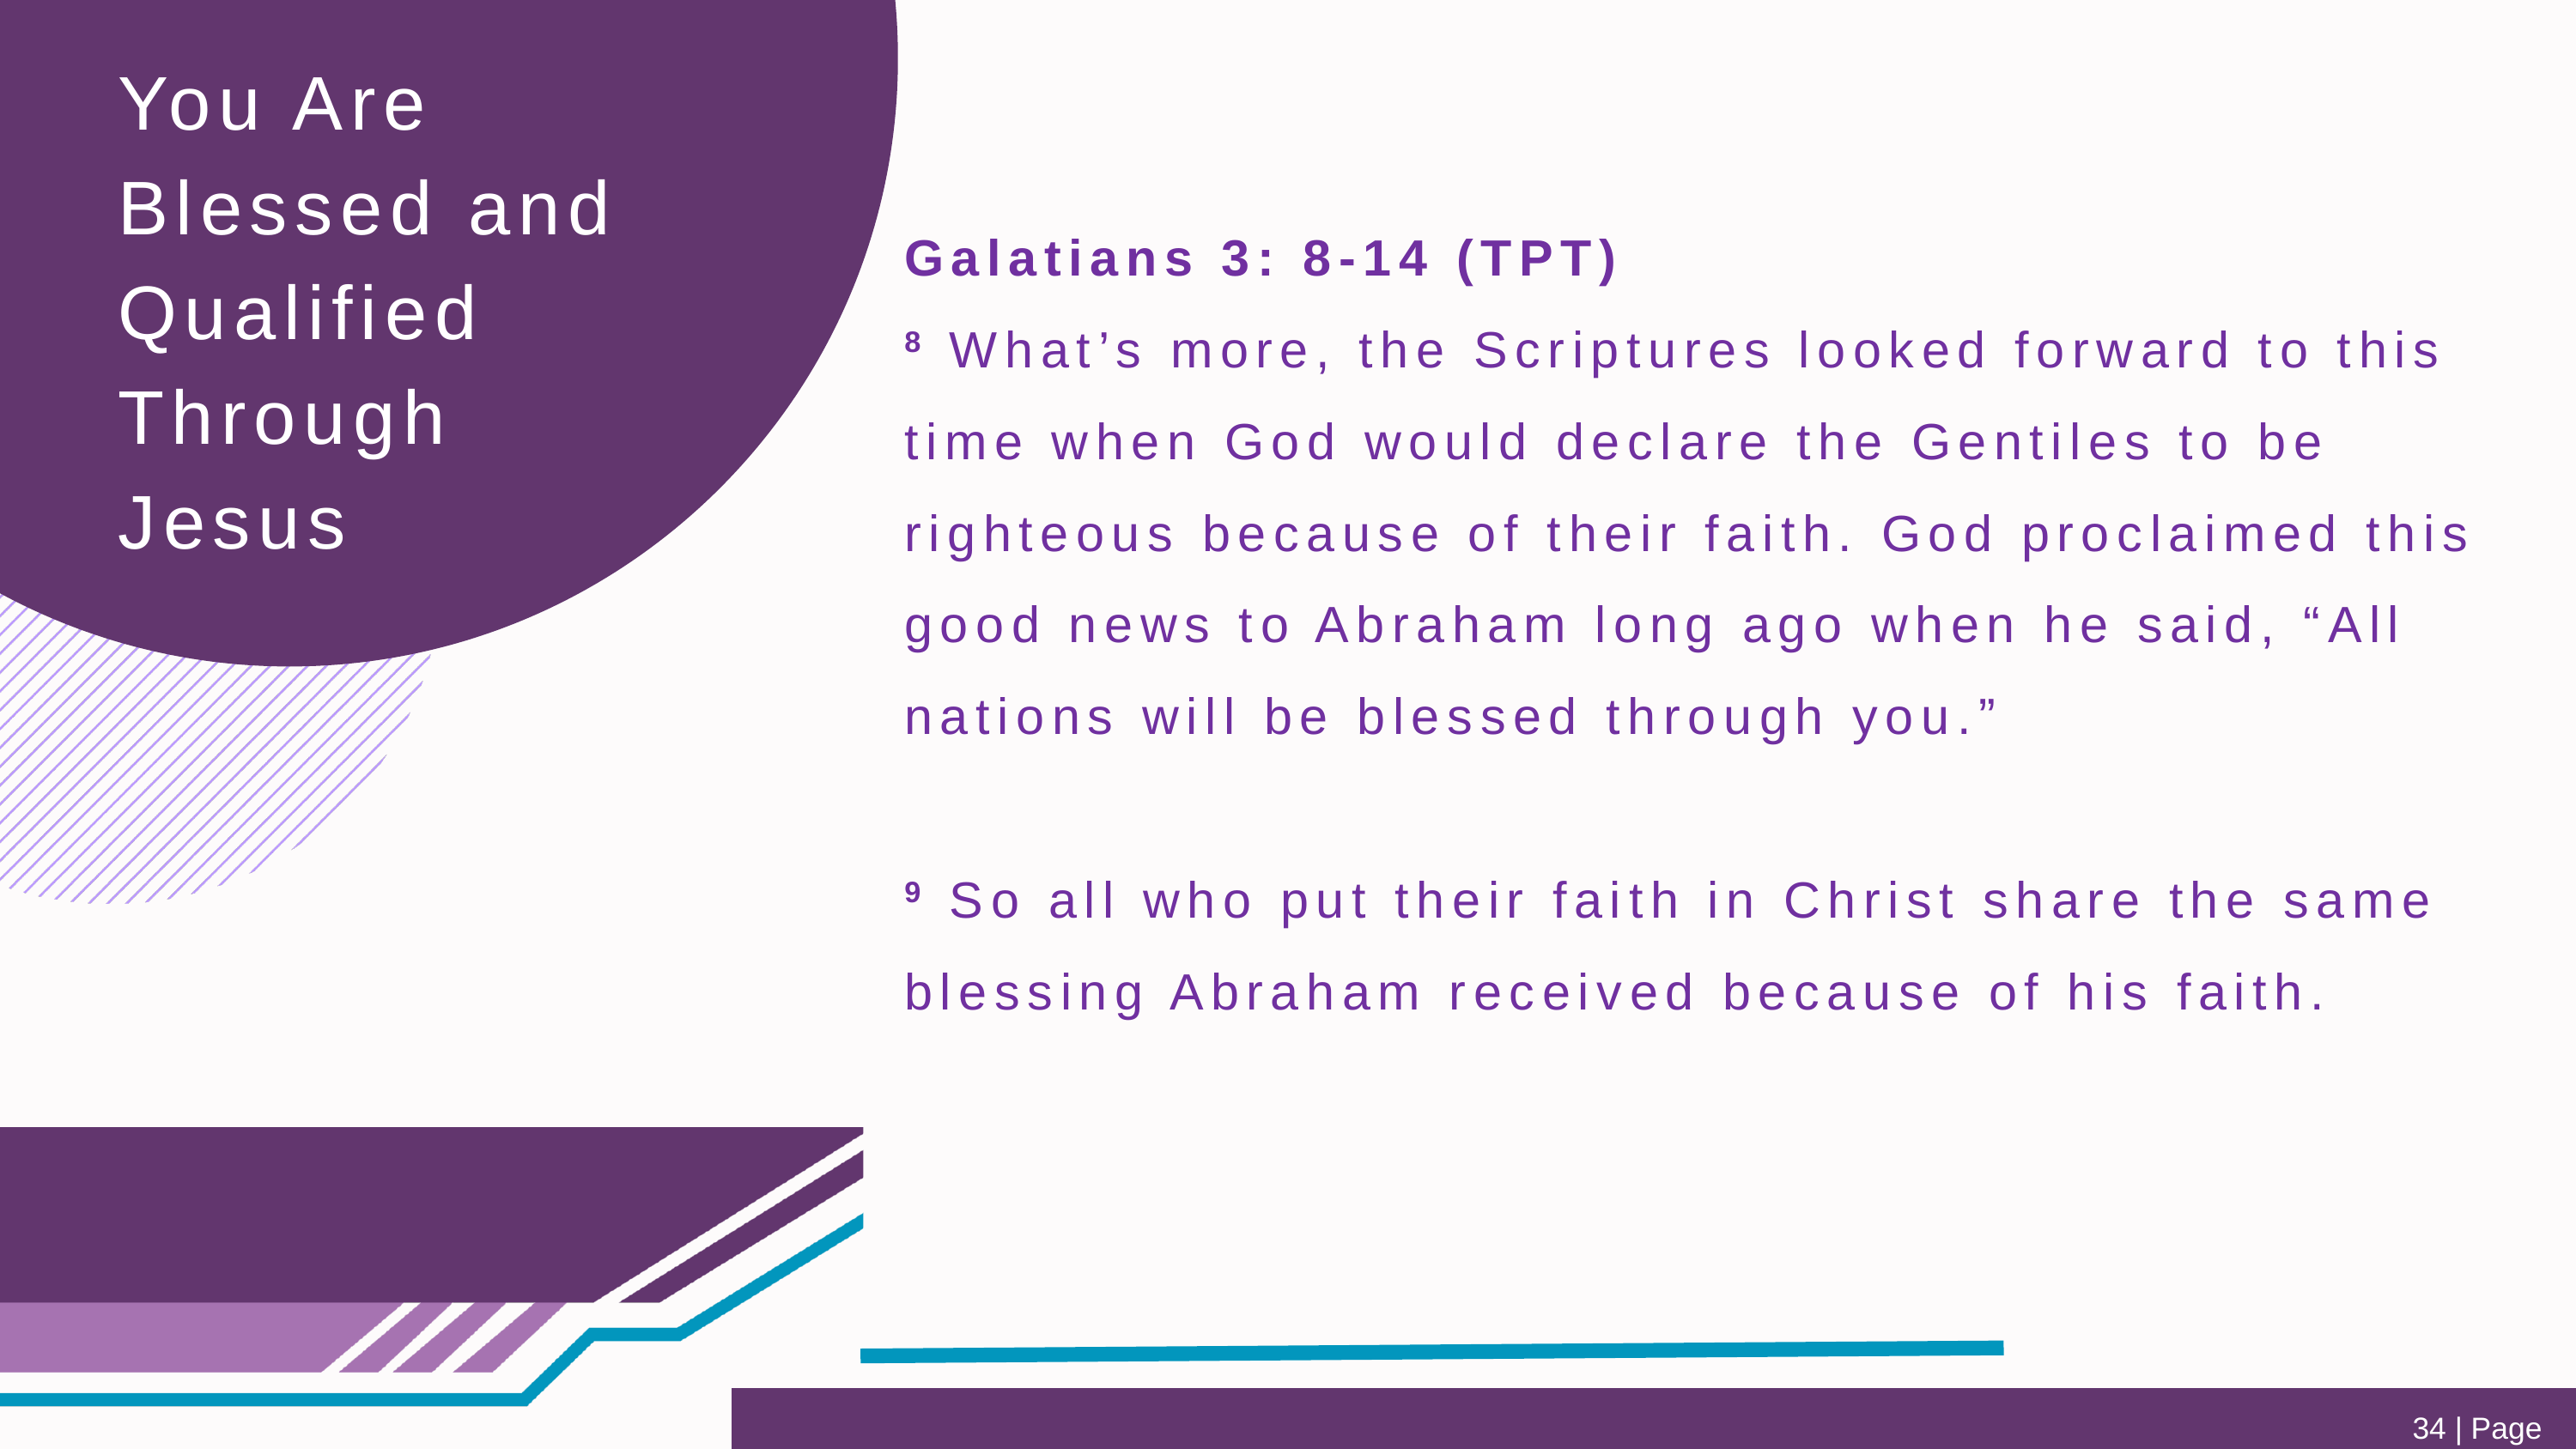

You Are Blessed and Qualified Through Jesus
Galatians 3: 8-14 (TPT)
8 What’s more, the Scriptures looked forward to this time when God would declare the Gentiles to be righteous because of their faith. God proclaimed this good news to Abraham long ago when he said, “All nations will be blessed through you.”

9 So all who put their faith in Christ share the same blessing Abraham received because of his faith.

34 | Page